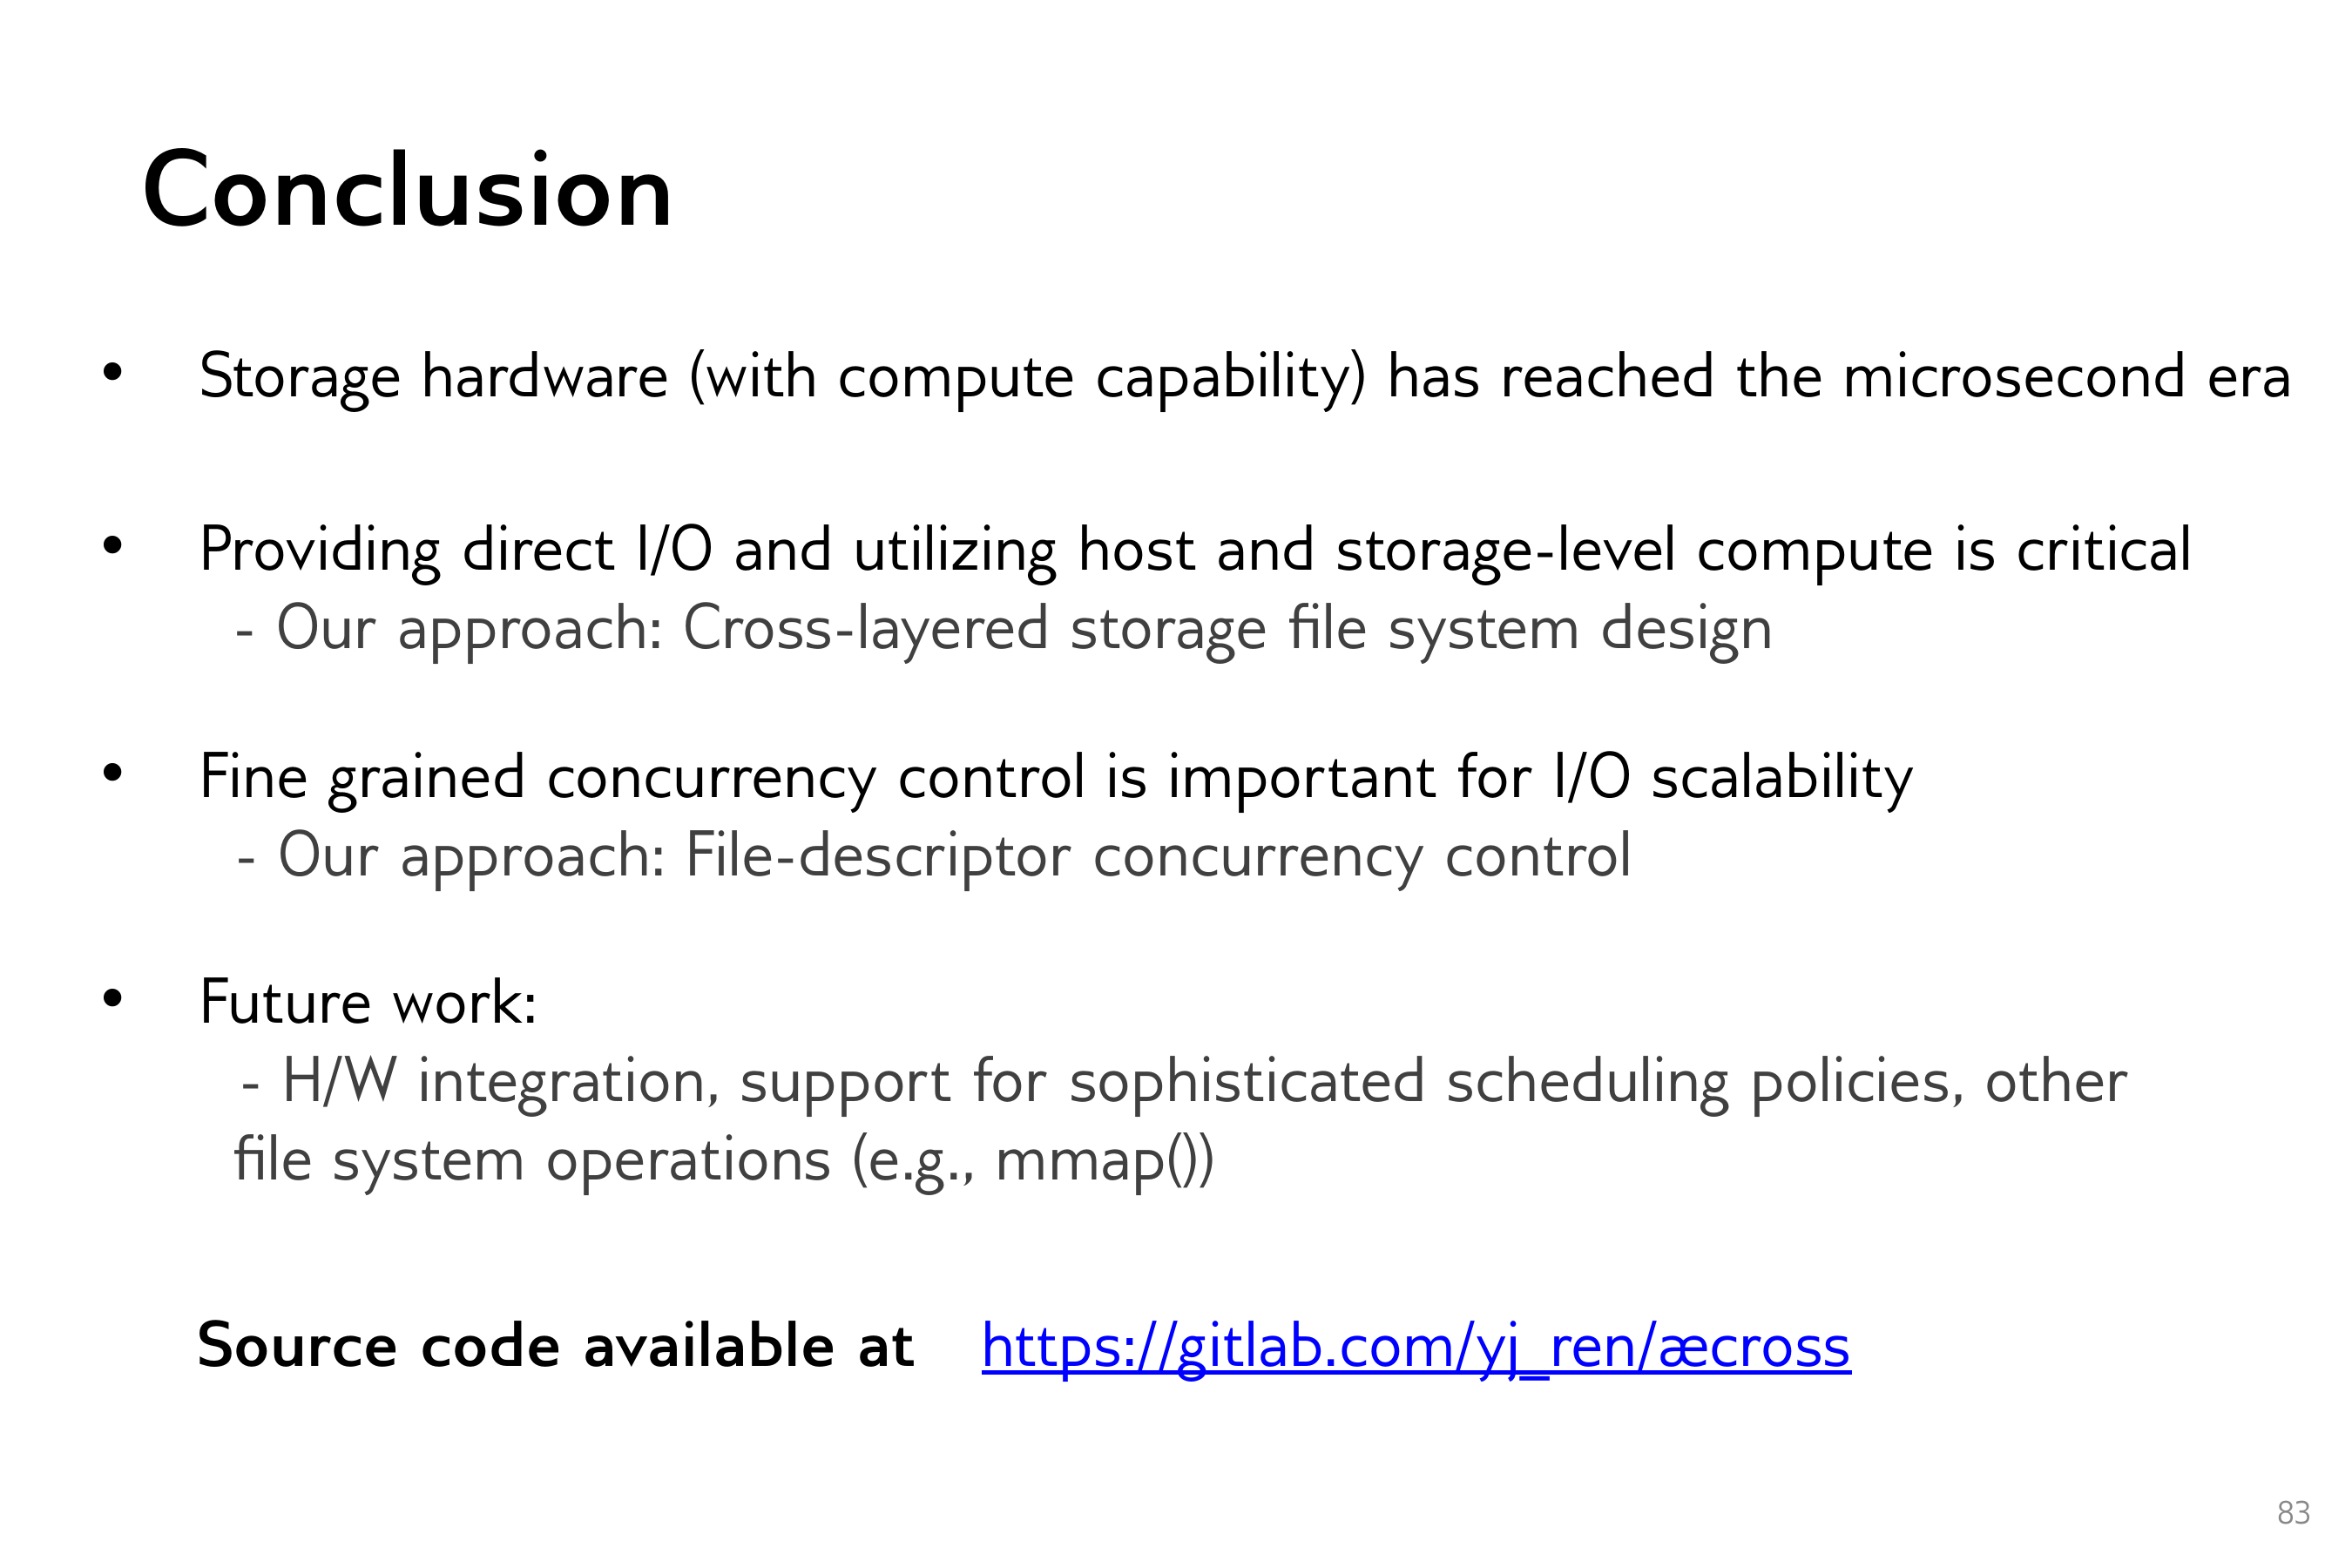

Conclusion
Storage hardware (with compute capability) has reached the microsecond era
Providing direct I/O and utilizing host and storage-level compute is critical
- Our approach: Cross-layered storage file system design
Fine grained concurrency control is important for I/O scalability
	- Our approach: File-descriptor concurrency control

Future work:
       - H/W integration, support for sophisticated scheduling policies, other file system operations (e.g., mmap())
Source code available at	https://gitlab.com/yj_ren/aecross
83